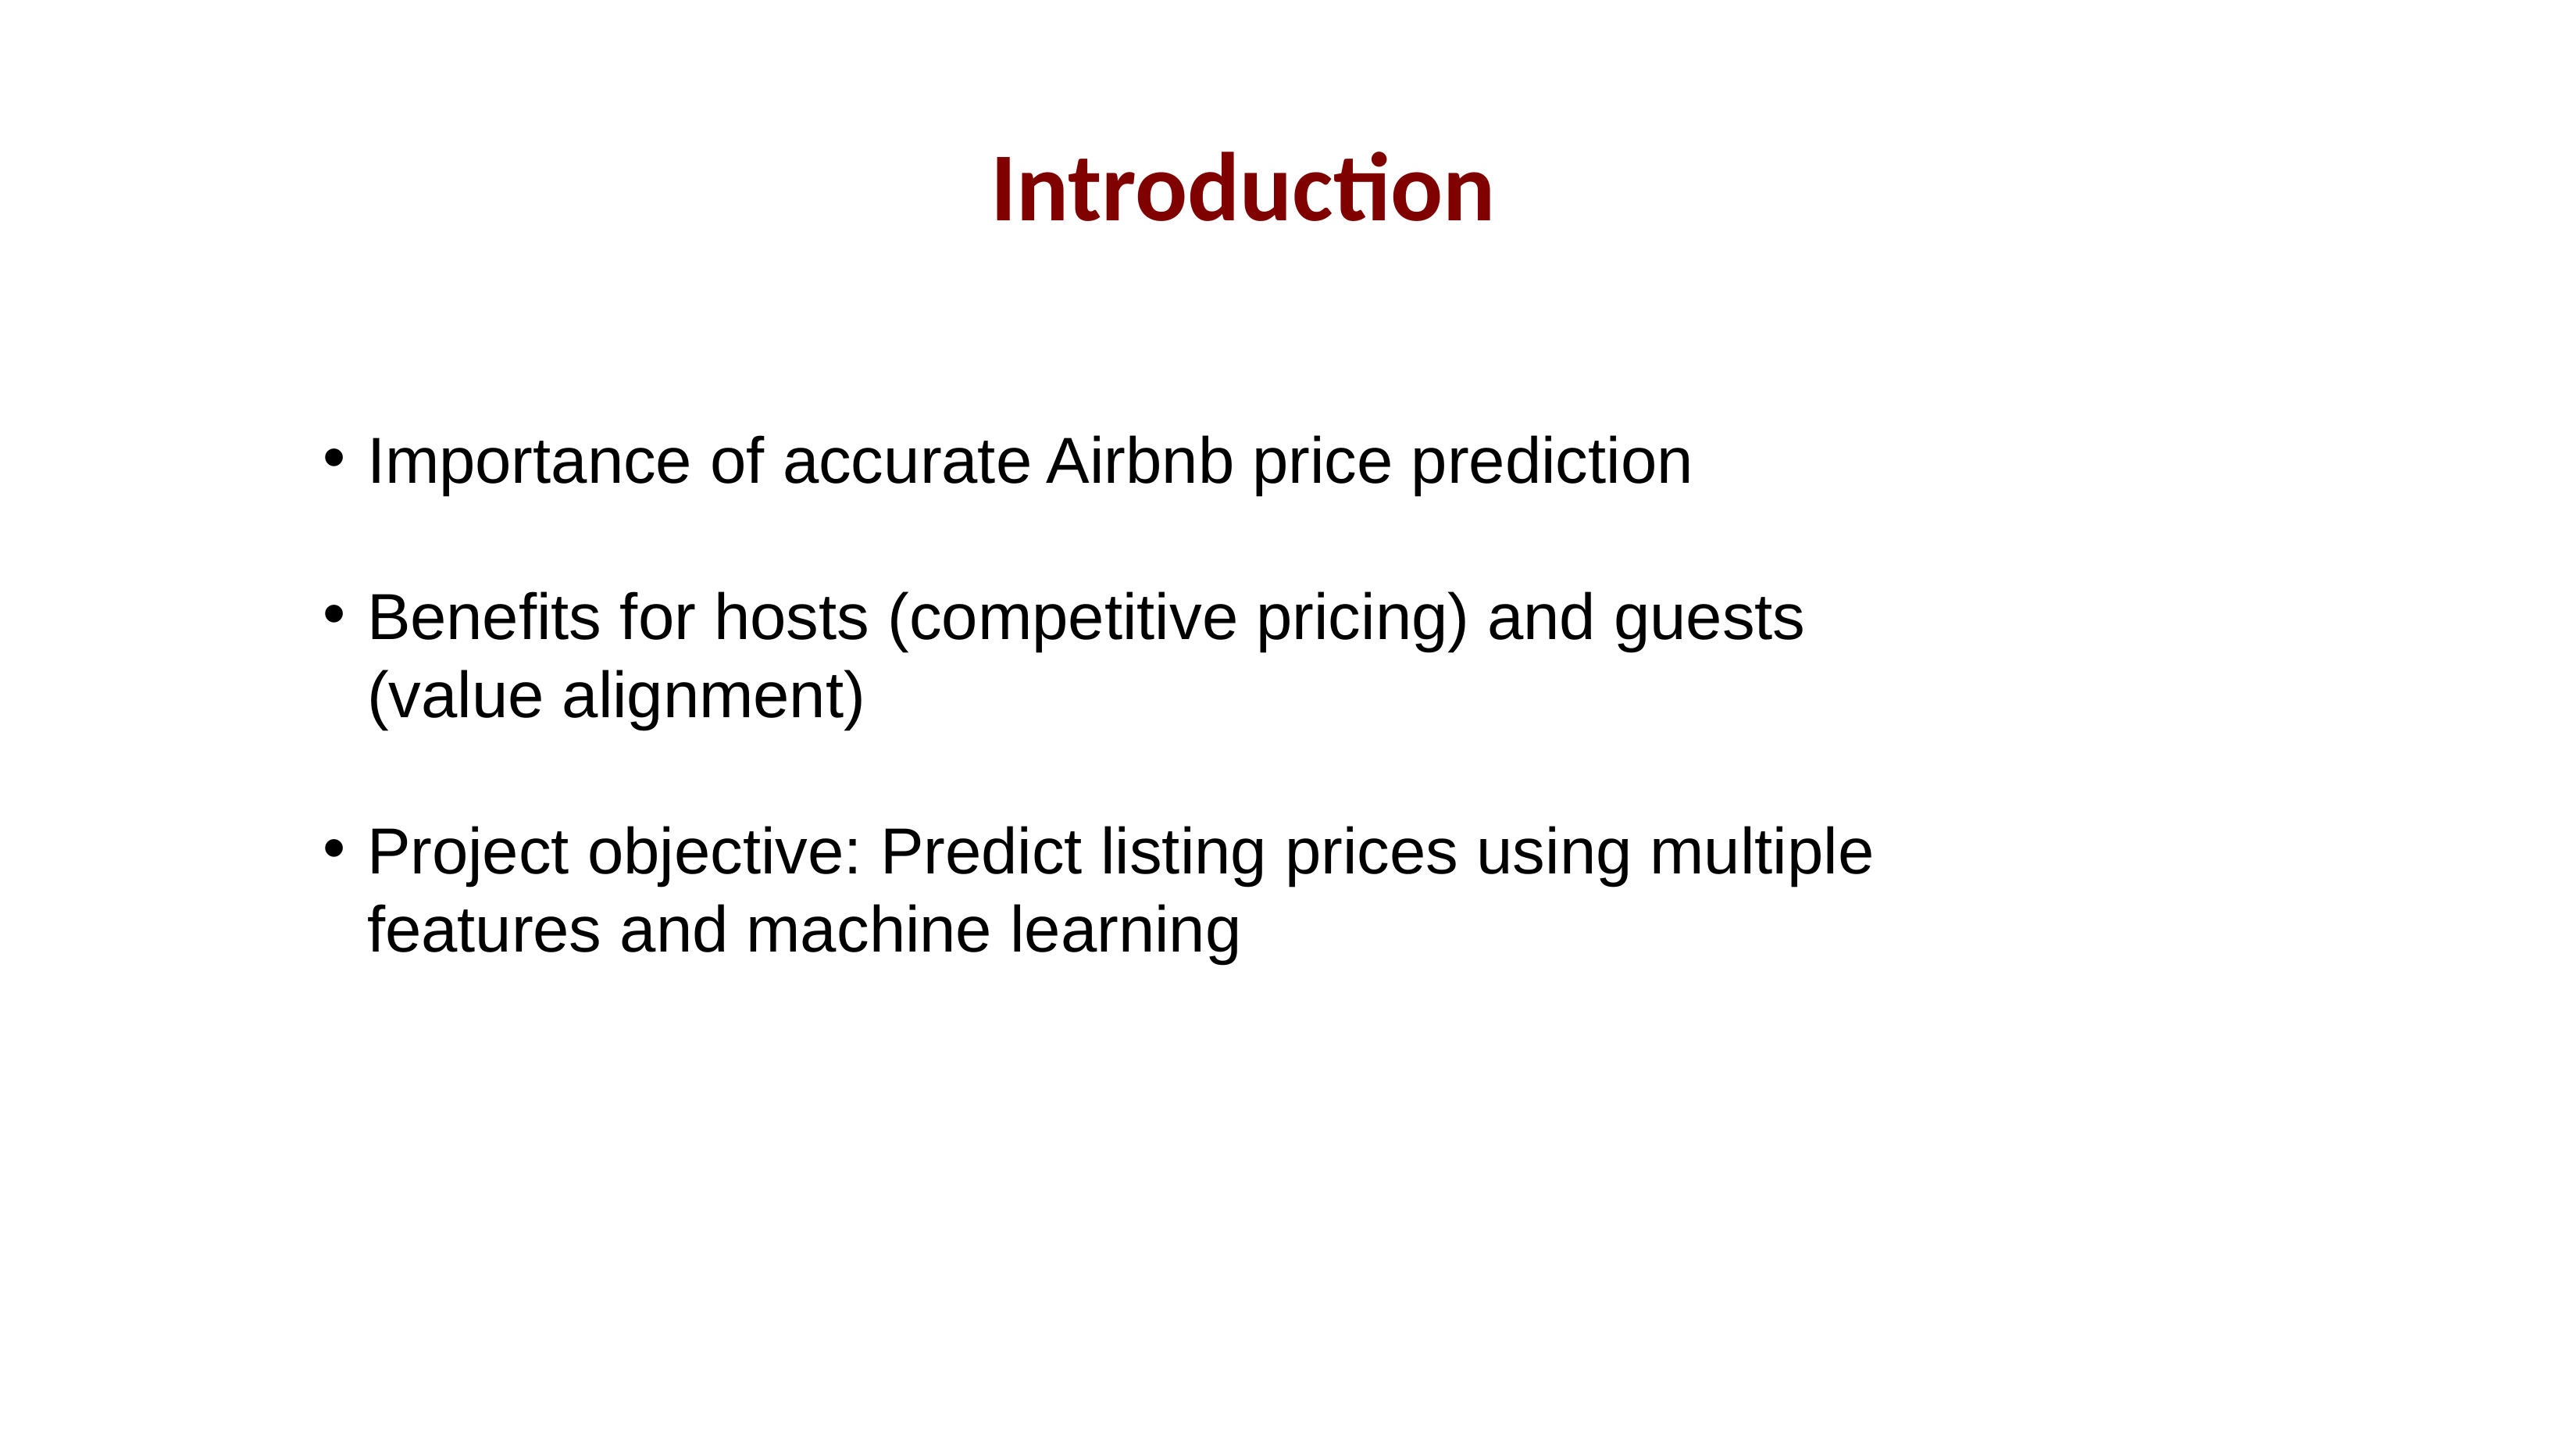

# Introduction
Importance of accurate Airbnb price prediction

Benefits for hosts (competitive pricing) and guests (value alignment)

Project objective: Predict listing prices using multiple features and machine learning